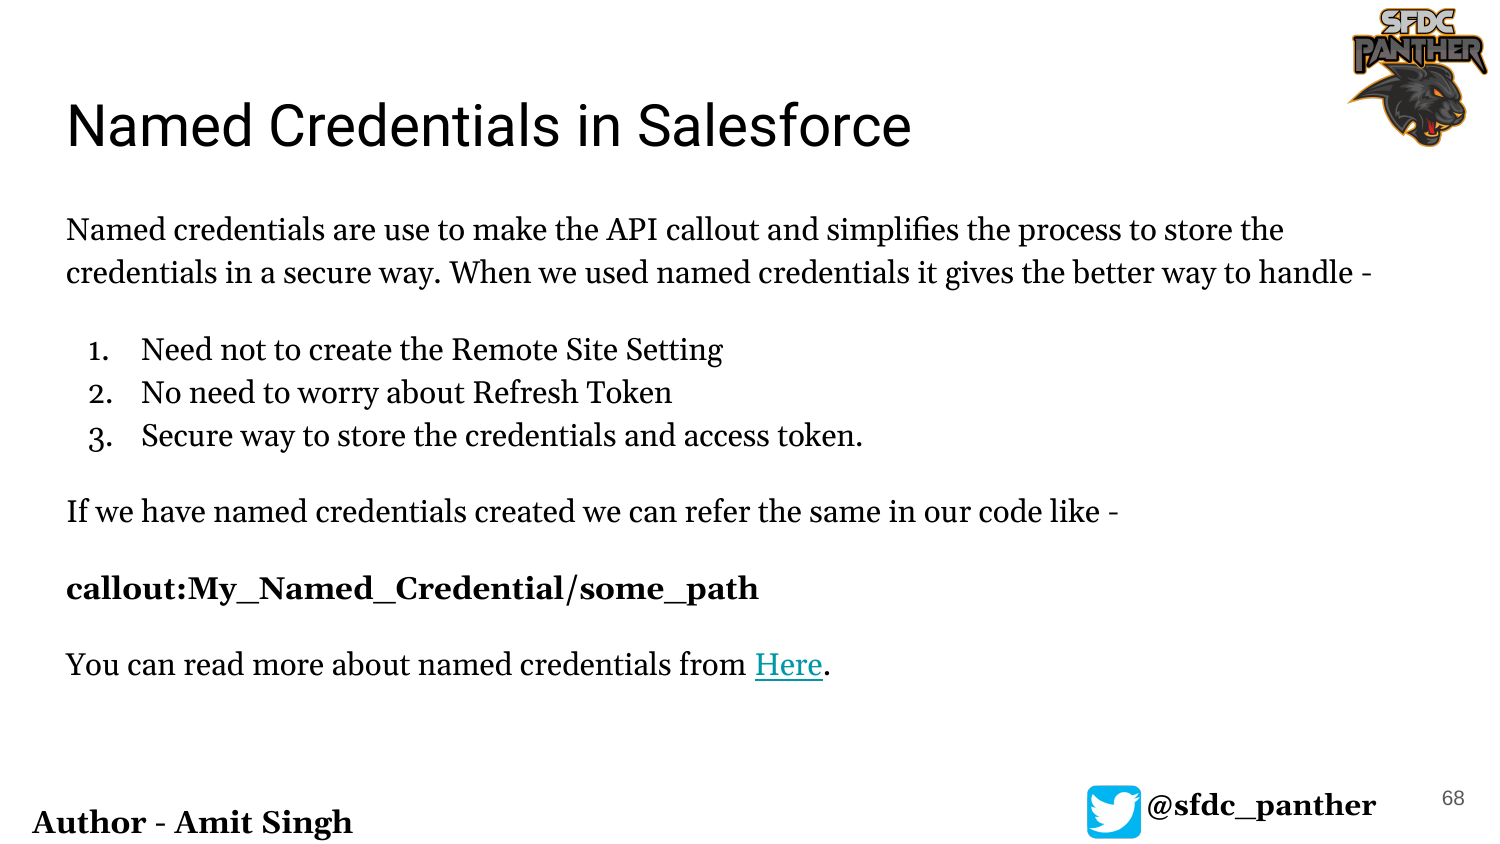

# Named Credentials in Salesforce
Named credentials are use to make the API callout and simplifies the process to store the credentials in a secure way. When we used named credentials it gives the better way to handle -
Need not to create the Remote Site Setting
No need to worry about Refresh Token
Secure way to store the credentials and access token.
If we have named credentials created we can refer the same in our code like -
callout:My_Named_Credential/some_path
You can read more about named credentials from Here.
68